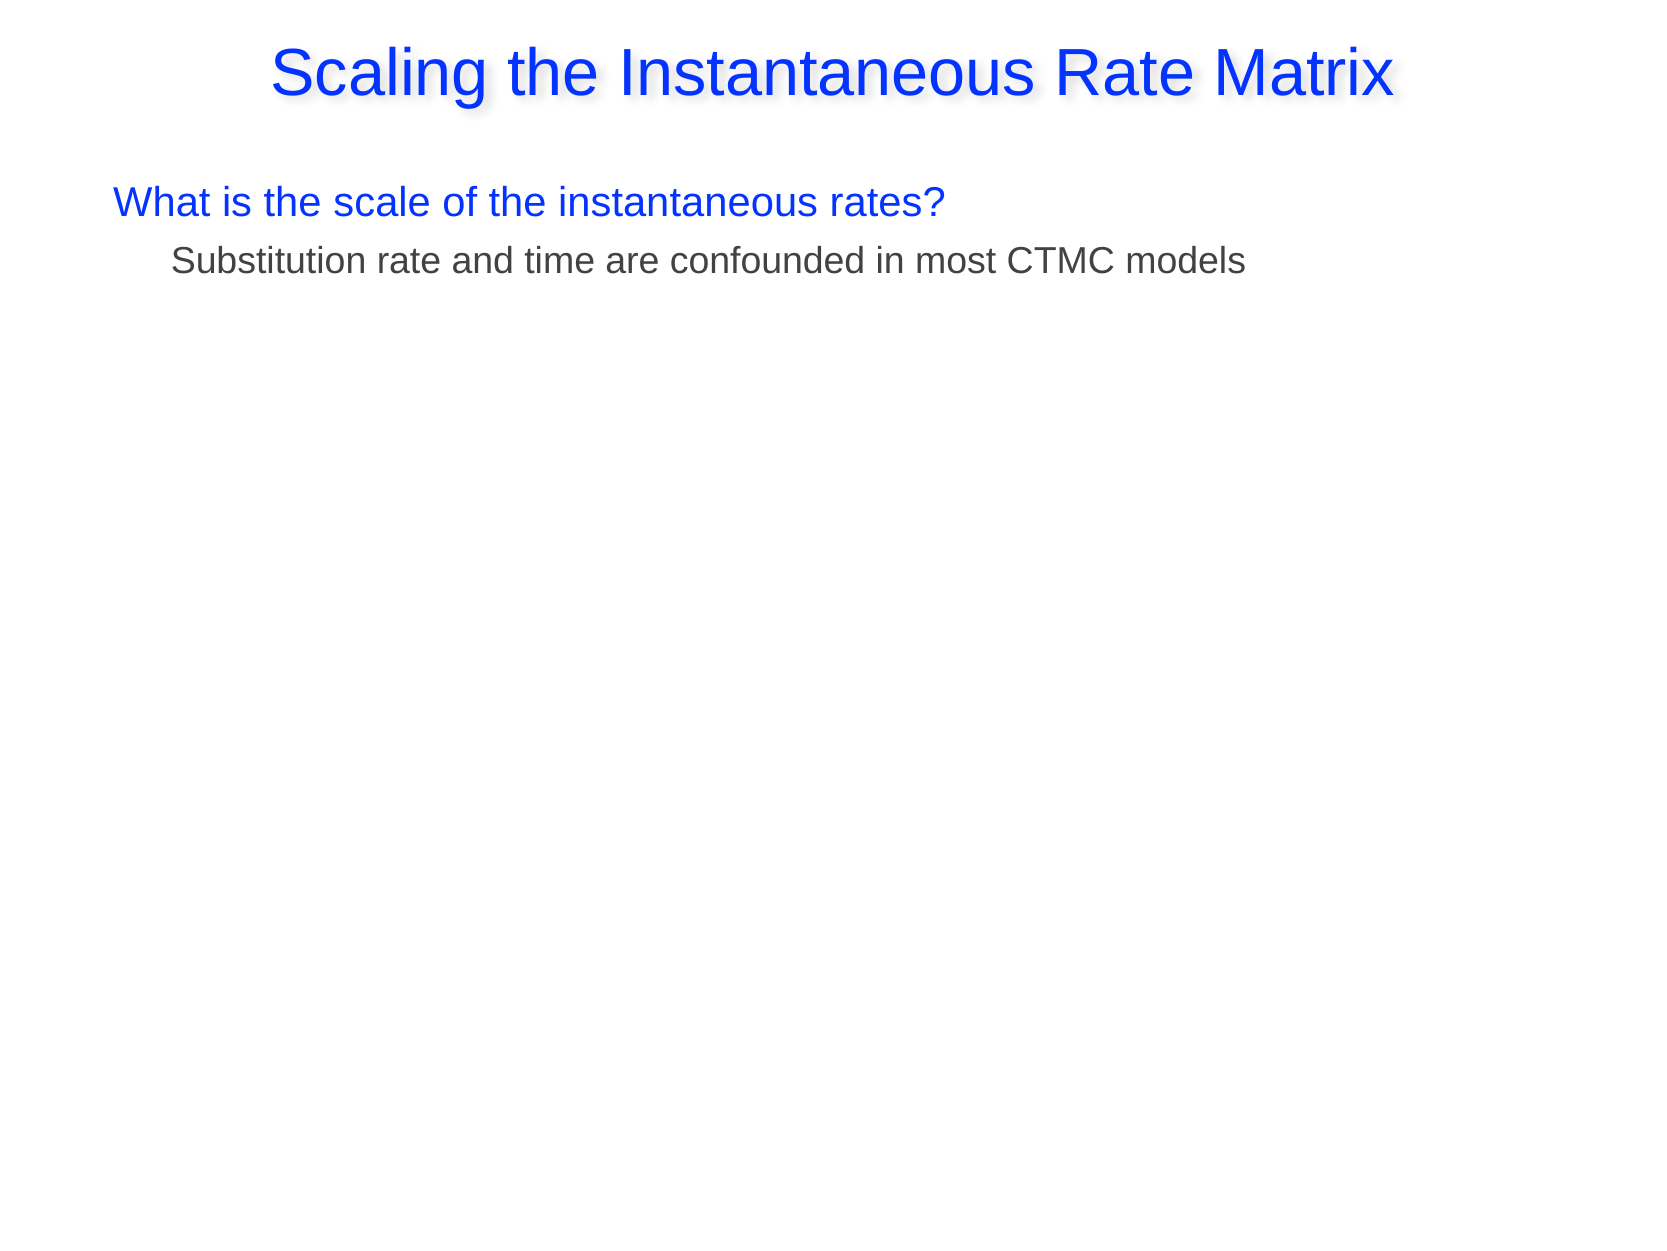

Scaling the Instantaneous Rate Matrix
What is the scale of the instantaneous rates?
Substitution rate and time are confounded in most CTMC models